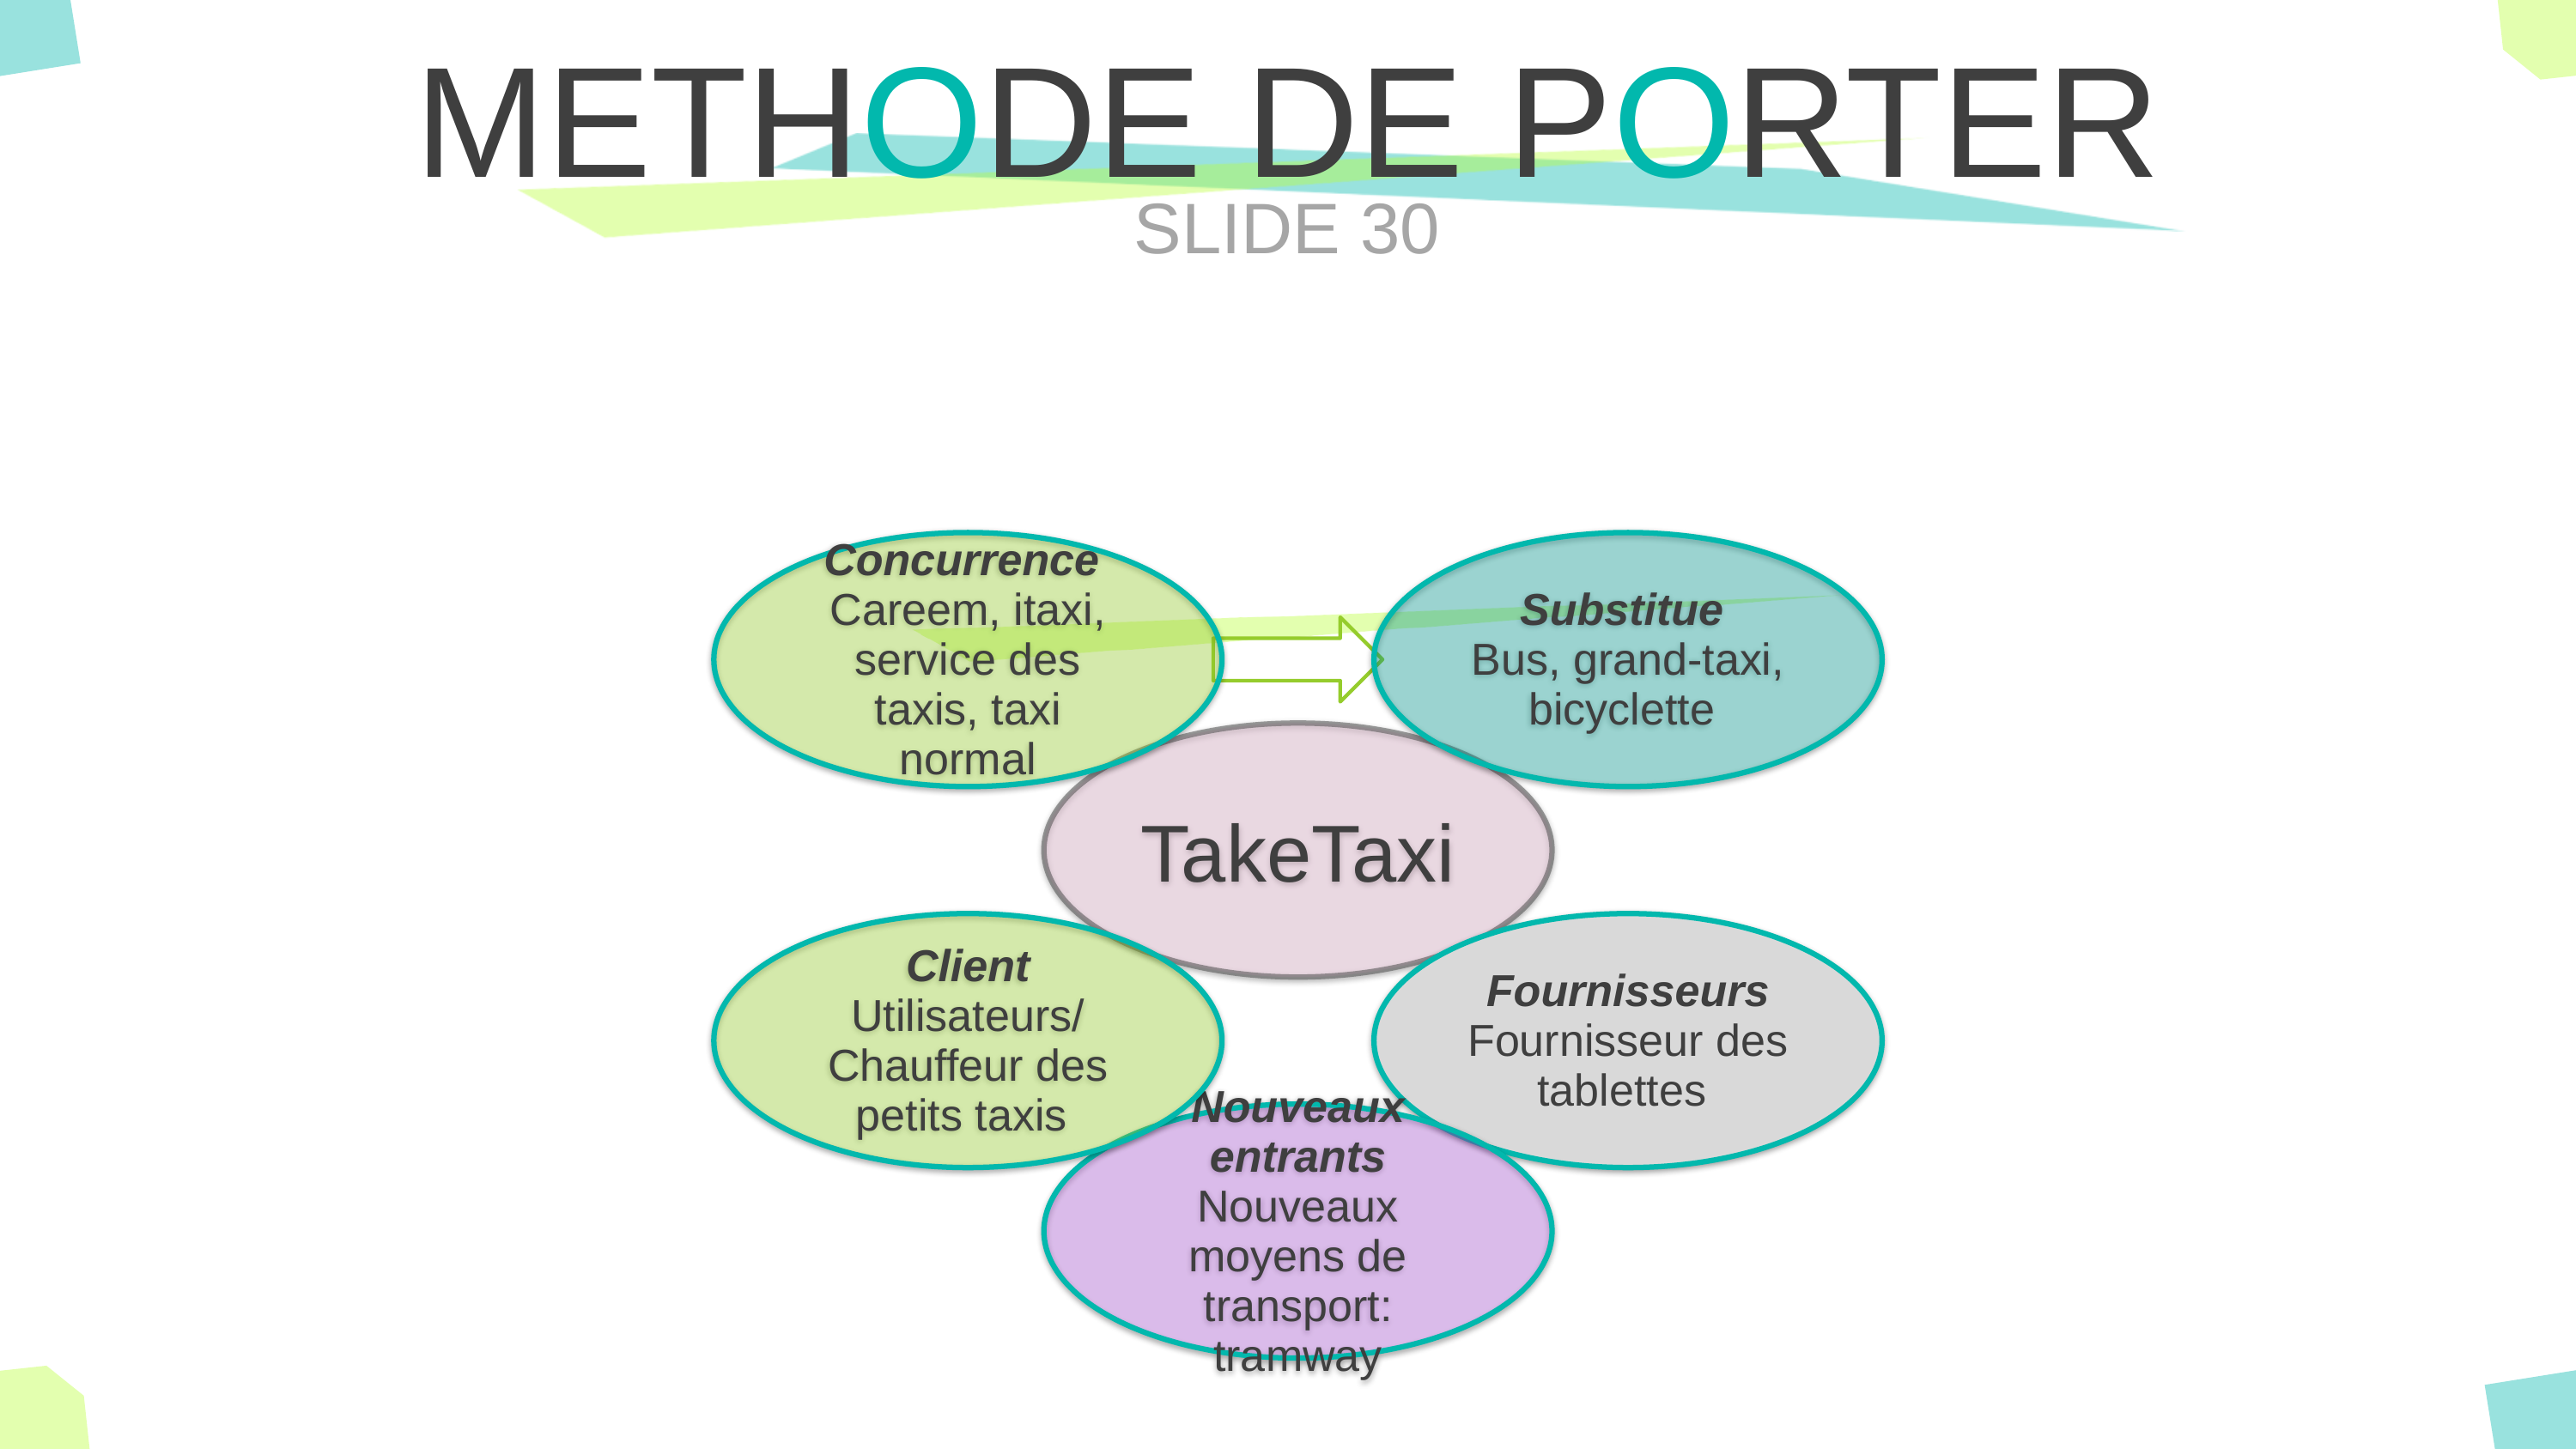

# METHODE DE PORTER
SLIDE 30
TakeTaxi
Substitue
Bus, grand-taxi, bicyclette
Fournisseurs Fournisseur des tablettes
Nouveaux entrants
Nouveaux moyens de transport: tramway
Client
Utilisateurs/Chauffeur des petits taxis
Concurrence  Careem, itaxi,
service des taxis, taxi normal